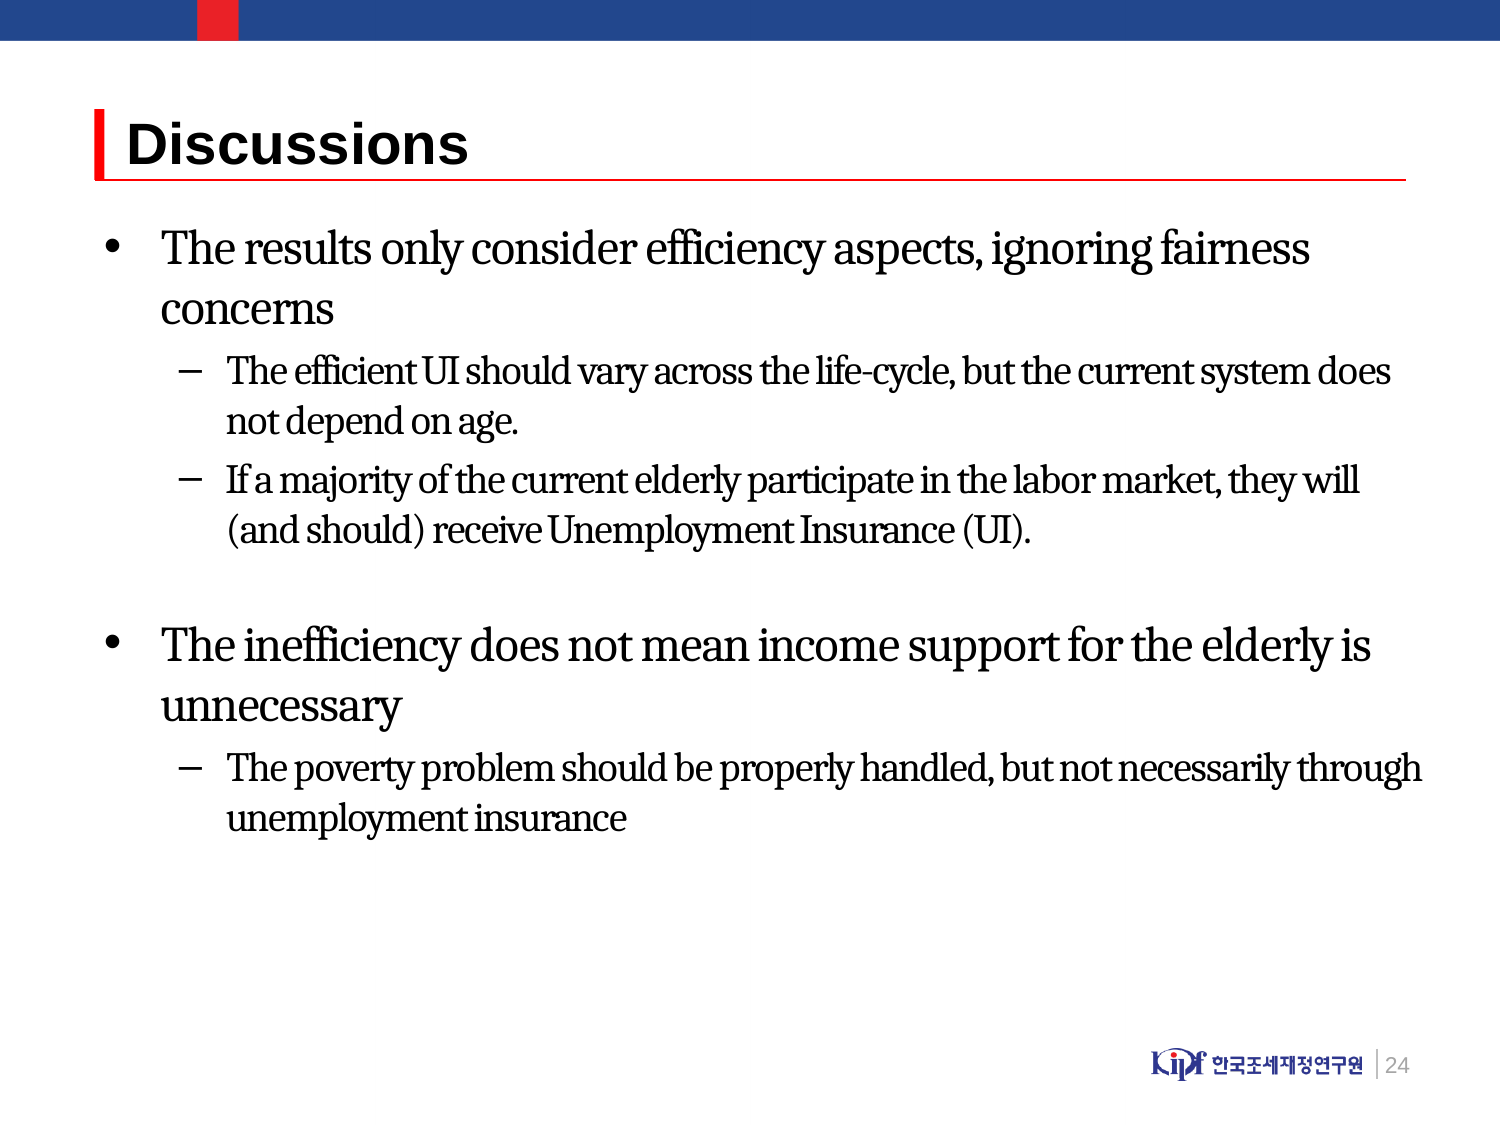

# Discussions
The results only consider efficiency aspects, ignoring fairness concerns
The efficient UI should vary across the life-cycle, but the current system does not depend on age.
If a majority of the current elderly participate in the labor market, they will (and should) receive Unemployment Insurance (UI).
The inefficiency does not mean income support for the elderly is unnecessary
The poverty problem should be properly handled, but not necessarily through unemployment insurance

24